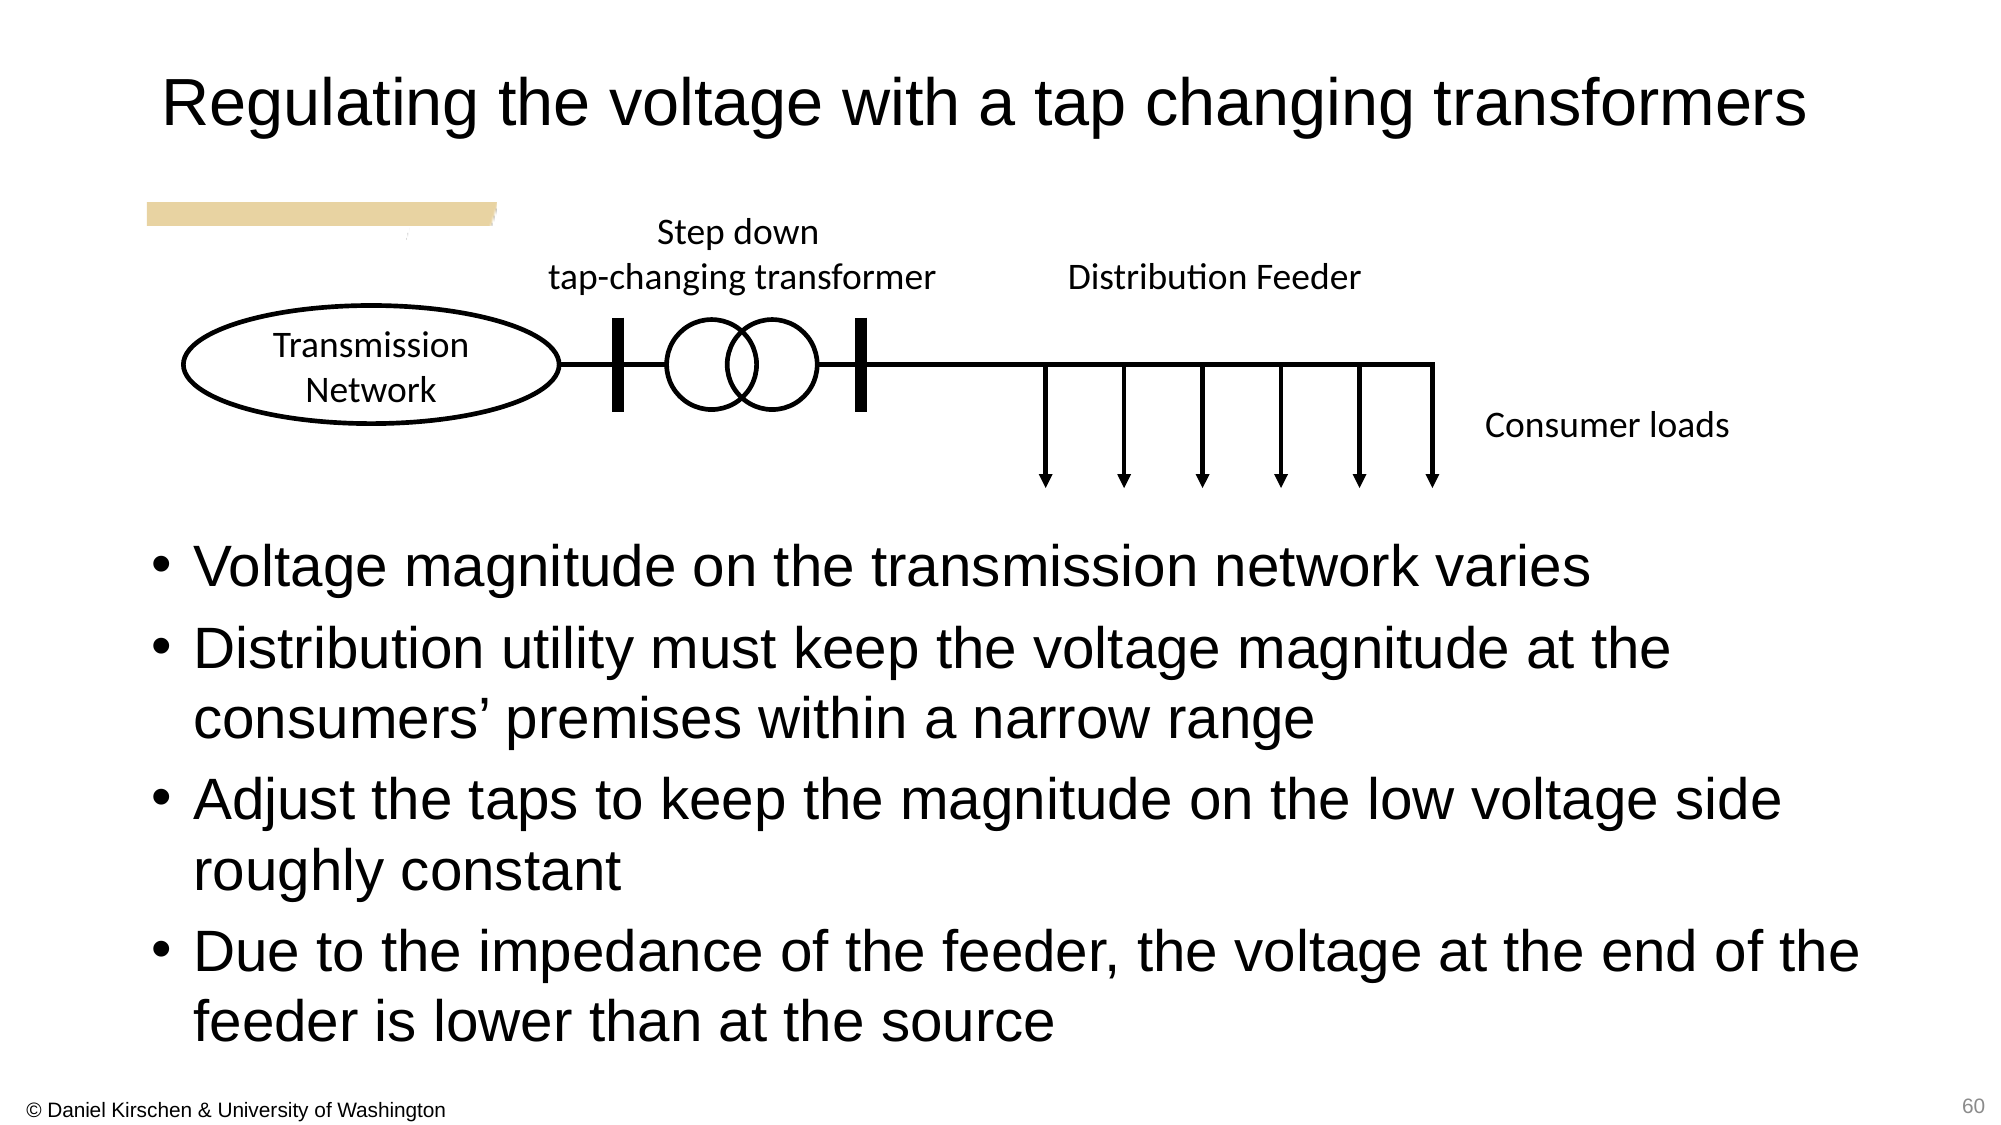

Regulating the voltage with a tap changing transformers
Step down
tap-changing transformer
Distribution Feeder
Transmission
Network

Consumer loads
Voltage magnitude on the transmission network varies
Distribution utility must keep the voltage magnitude at the consumers’ premises within a narrow range
Adjust the taps to keep the magnitude on the low voltage side roughly constant
Due to the impedance of the feeder, the voltage at the end of the feeder is lower than at the source
60